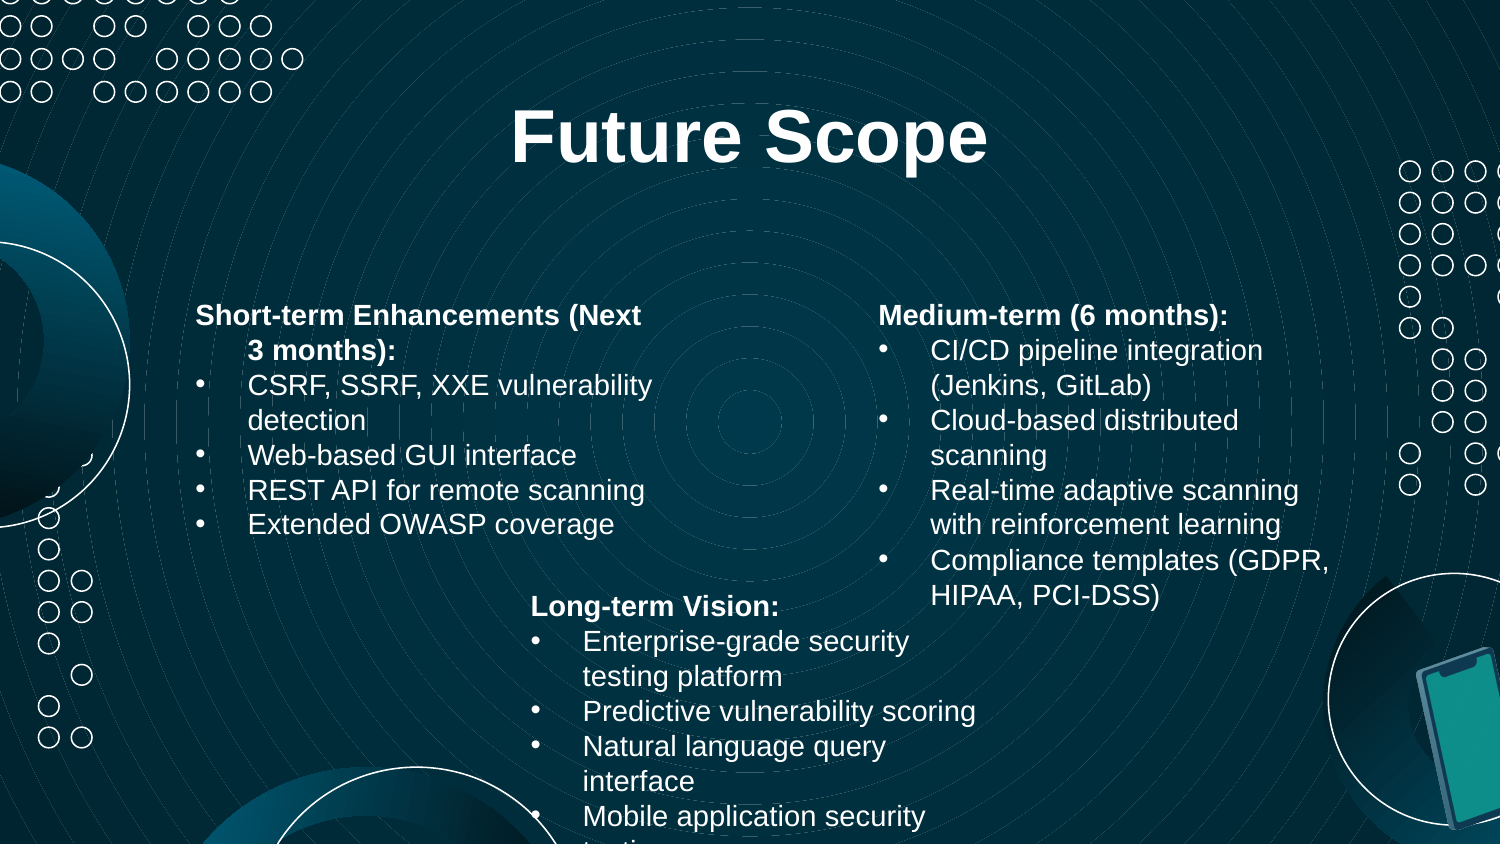

# Future Scope
Short-term Enhancements (Next 3 months):
CSRF, SSRF, XXE vulnerability detection
Web-based GUI interface
REST API for remote scanning
Extended OWASP coverage

Medium-term (6 months):
CI/CD pipeline integration (Jenkins, GitLab)
Cloud-based distributed scanning
Real-time adaptive scanning with reinforcement learning
Compliance templates (GDPR, HIPAA, PCI-DSS)

Long-term Vision:
Enterprise-grade security testing platform
Predictive vulnerability scoring
Natural language query interface
Mobile application security testing